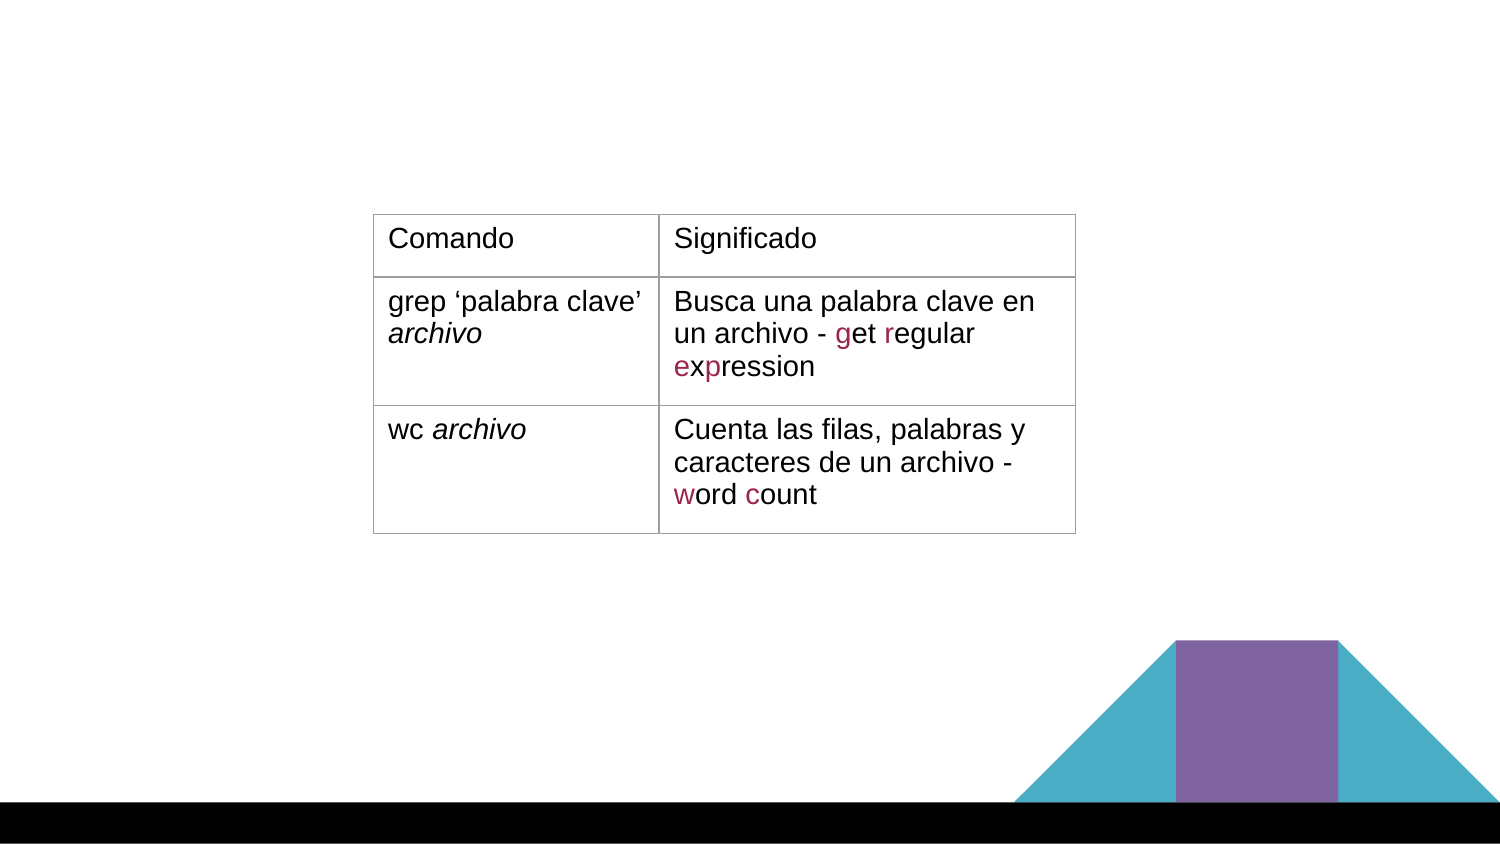

| Comando | Significado |
| --- | --- |
| grep ‘palabra clave’ archivo | Busca una palabra clave en un archivo - get regular expression |
| wc archivo | Cuenta las filas, palabras y caracteres de un archivo - word count |